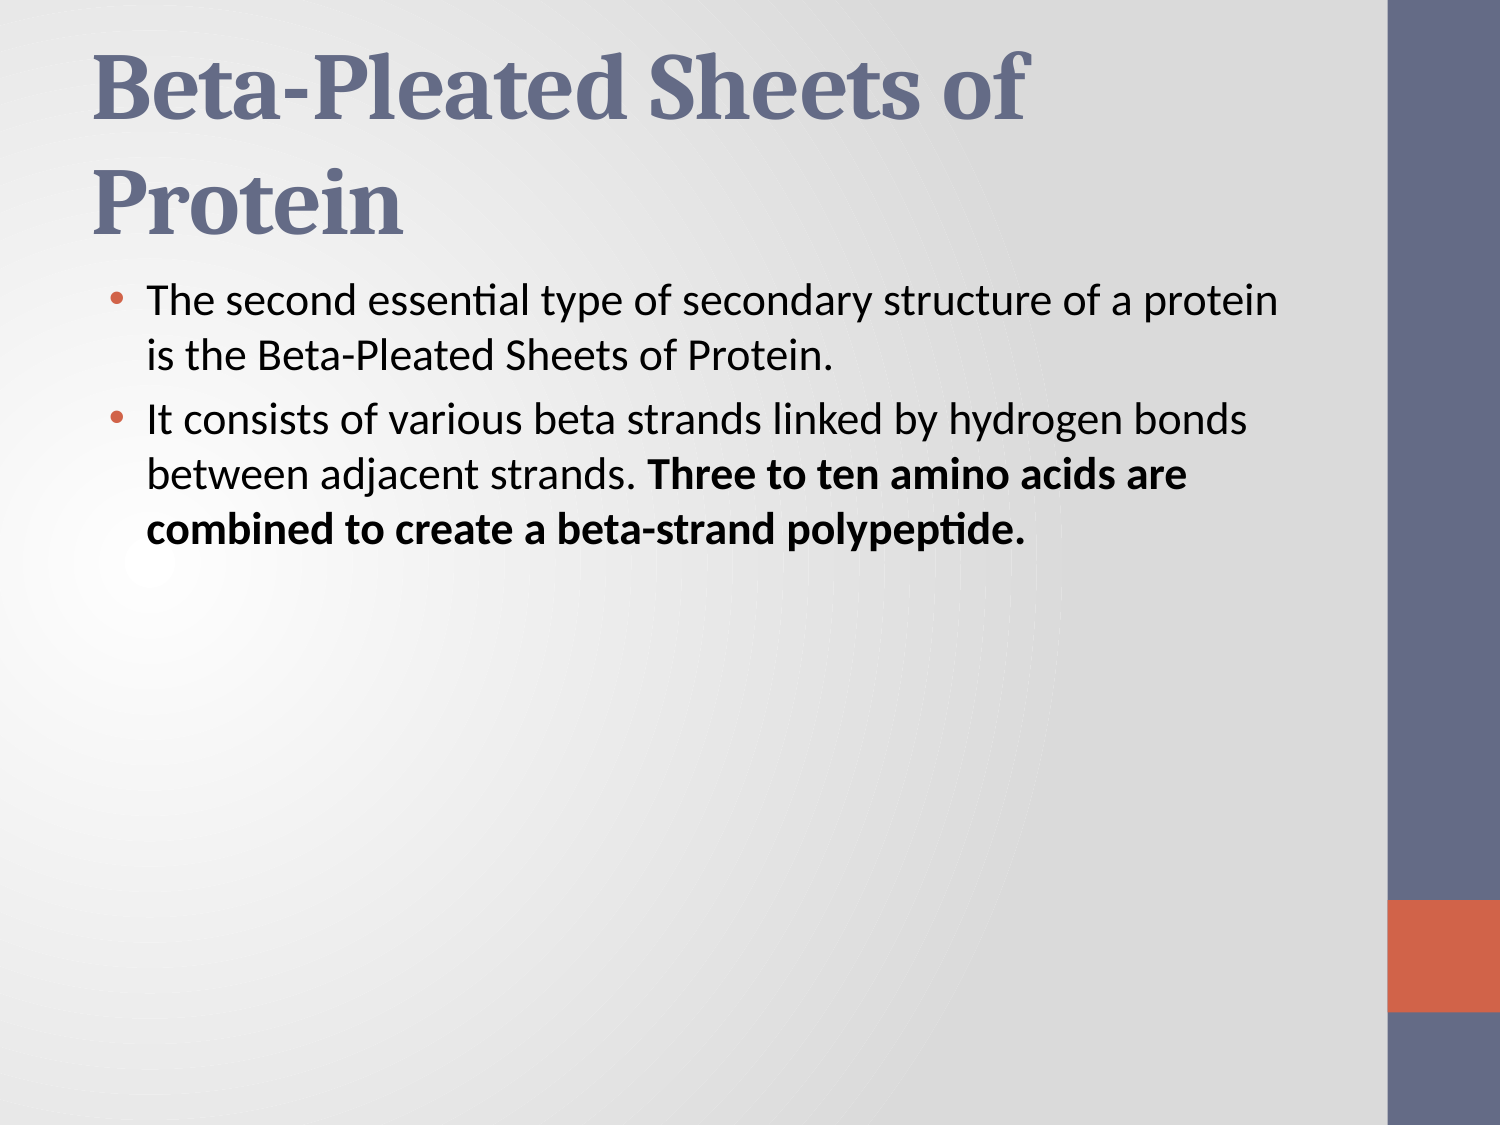

# Beta-Pleated Sheets of Protein
The second essential type of secondary structure of a protein is the Beta-Pleated Sheets of Protein.
It consists of various beta strands linked by hydrogen bonds between adjacent strands. Three to ten amino acids are combined to create a beta-strand polypeptide.